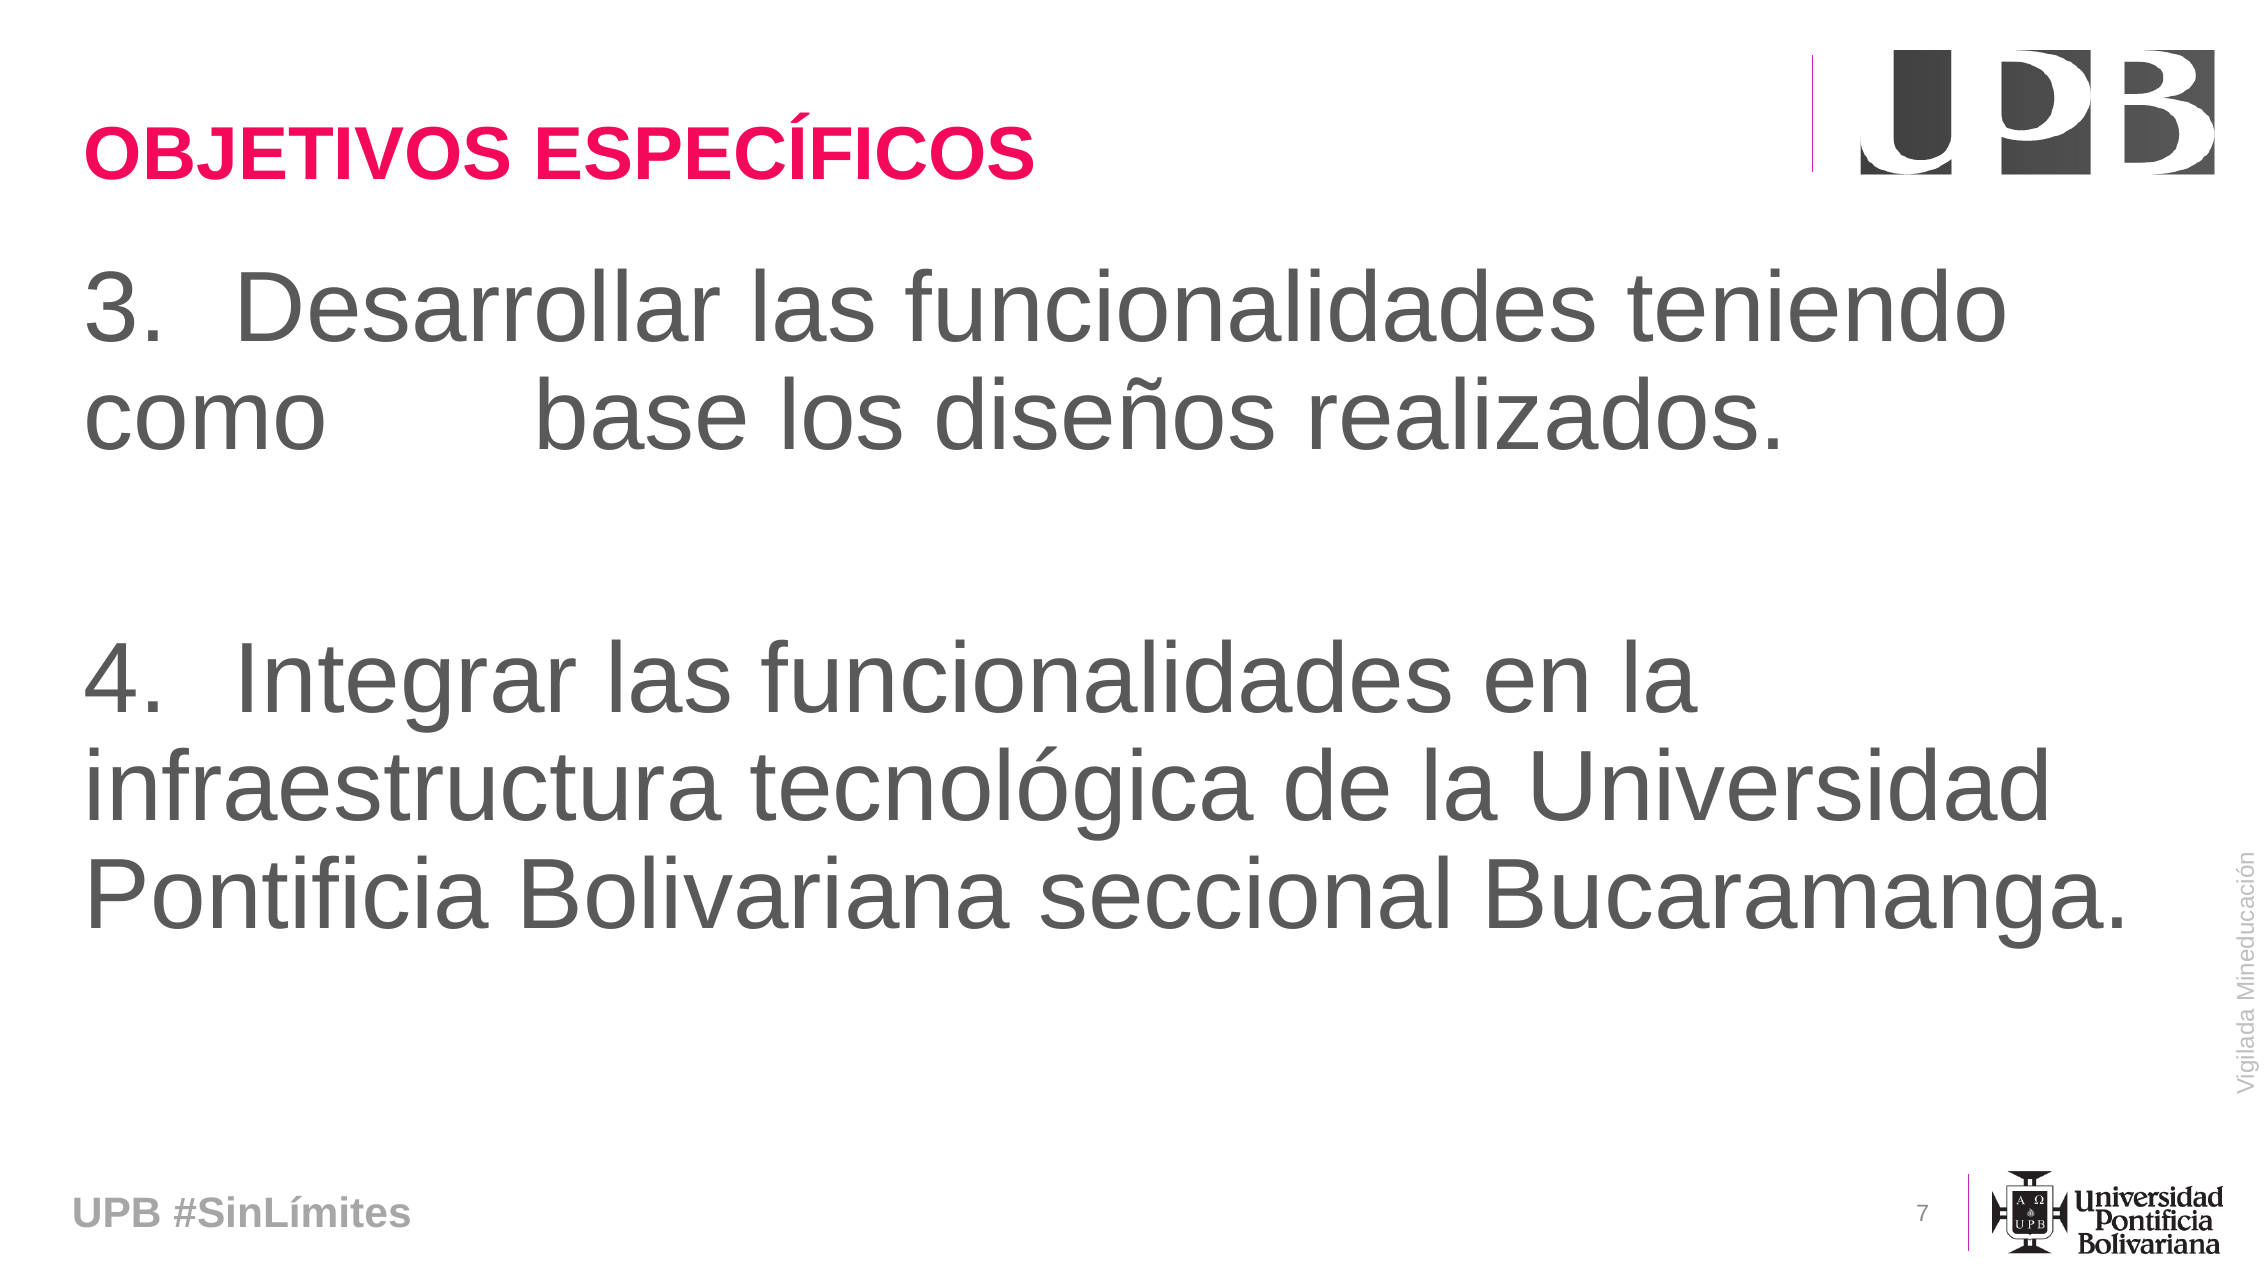

# OBJETIVOS ESPECÍFICOS
3.	Desarrollar las funcionalidades teniendo como   	base los diseños realizados.

4.	Integrar las funcionalidades en la 	infraestructura tecnológica de la Universidad 	Pontificia Bolivariana seccional Bucaramanga.

7